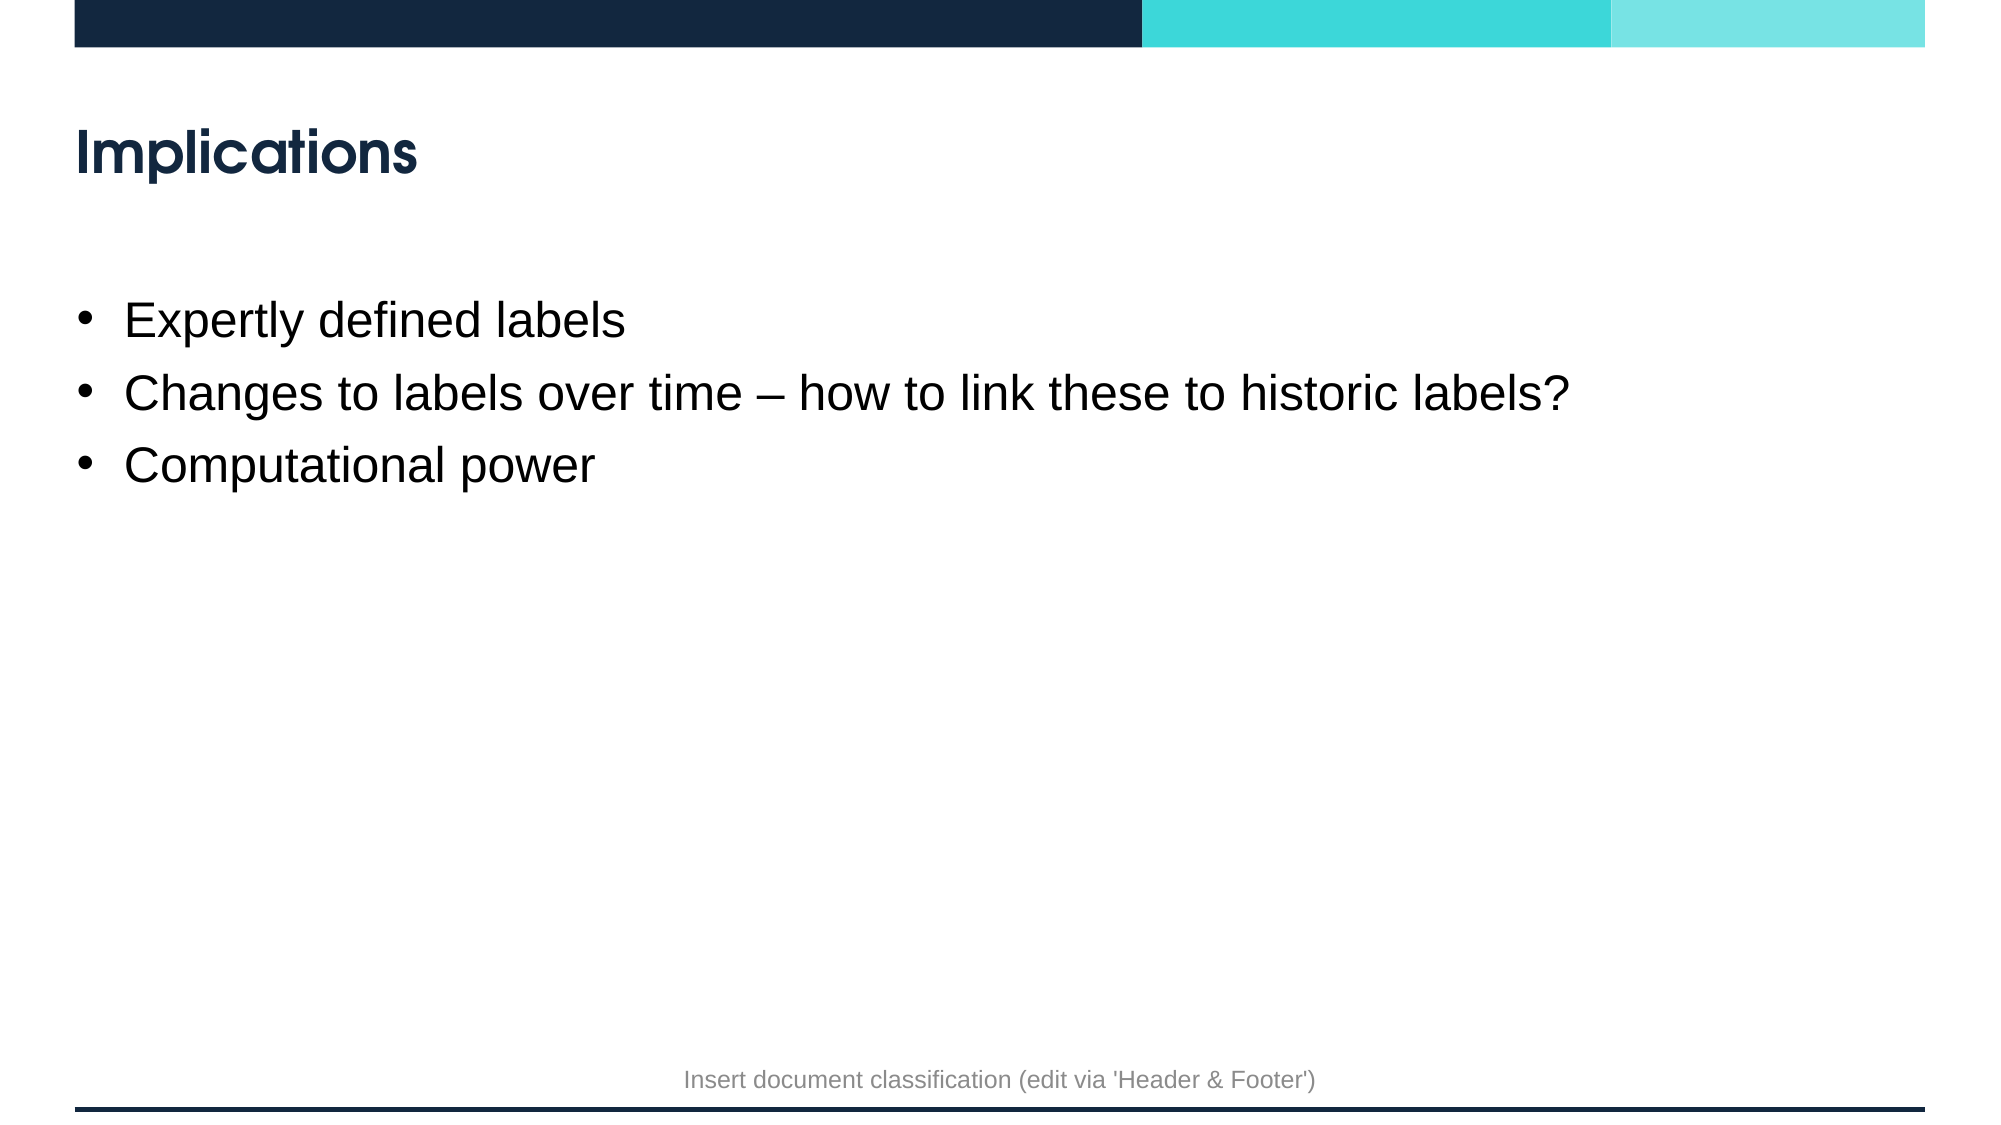

# Implications
Expertly defined labels
Changes to labels over time – how to link these to historic labels?
Computational power

Insert document classification (edit via 'Header & Footer')